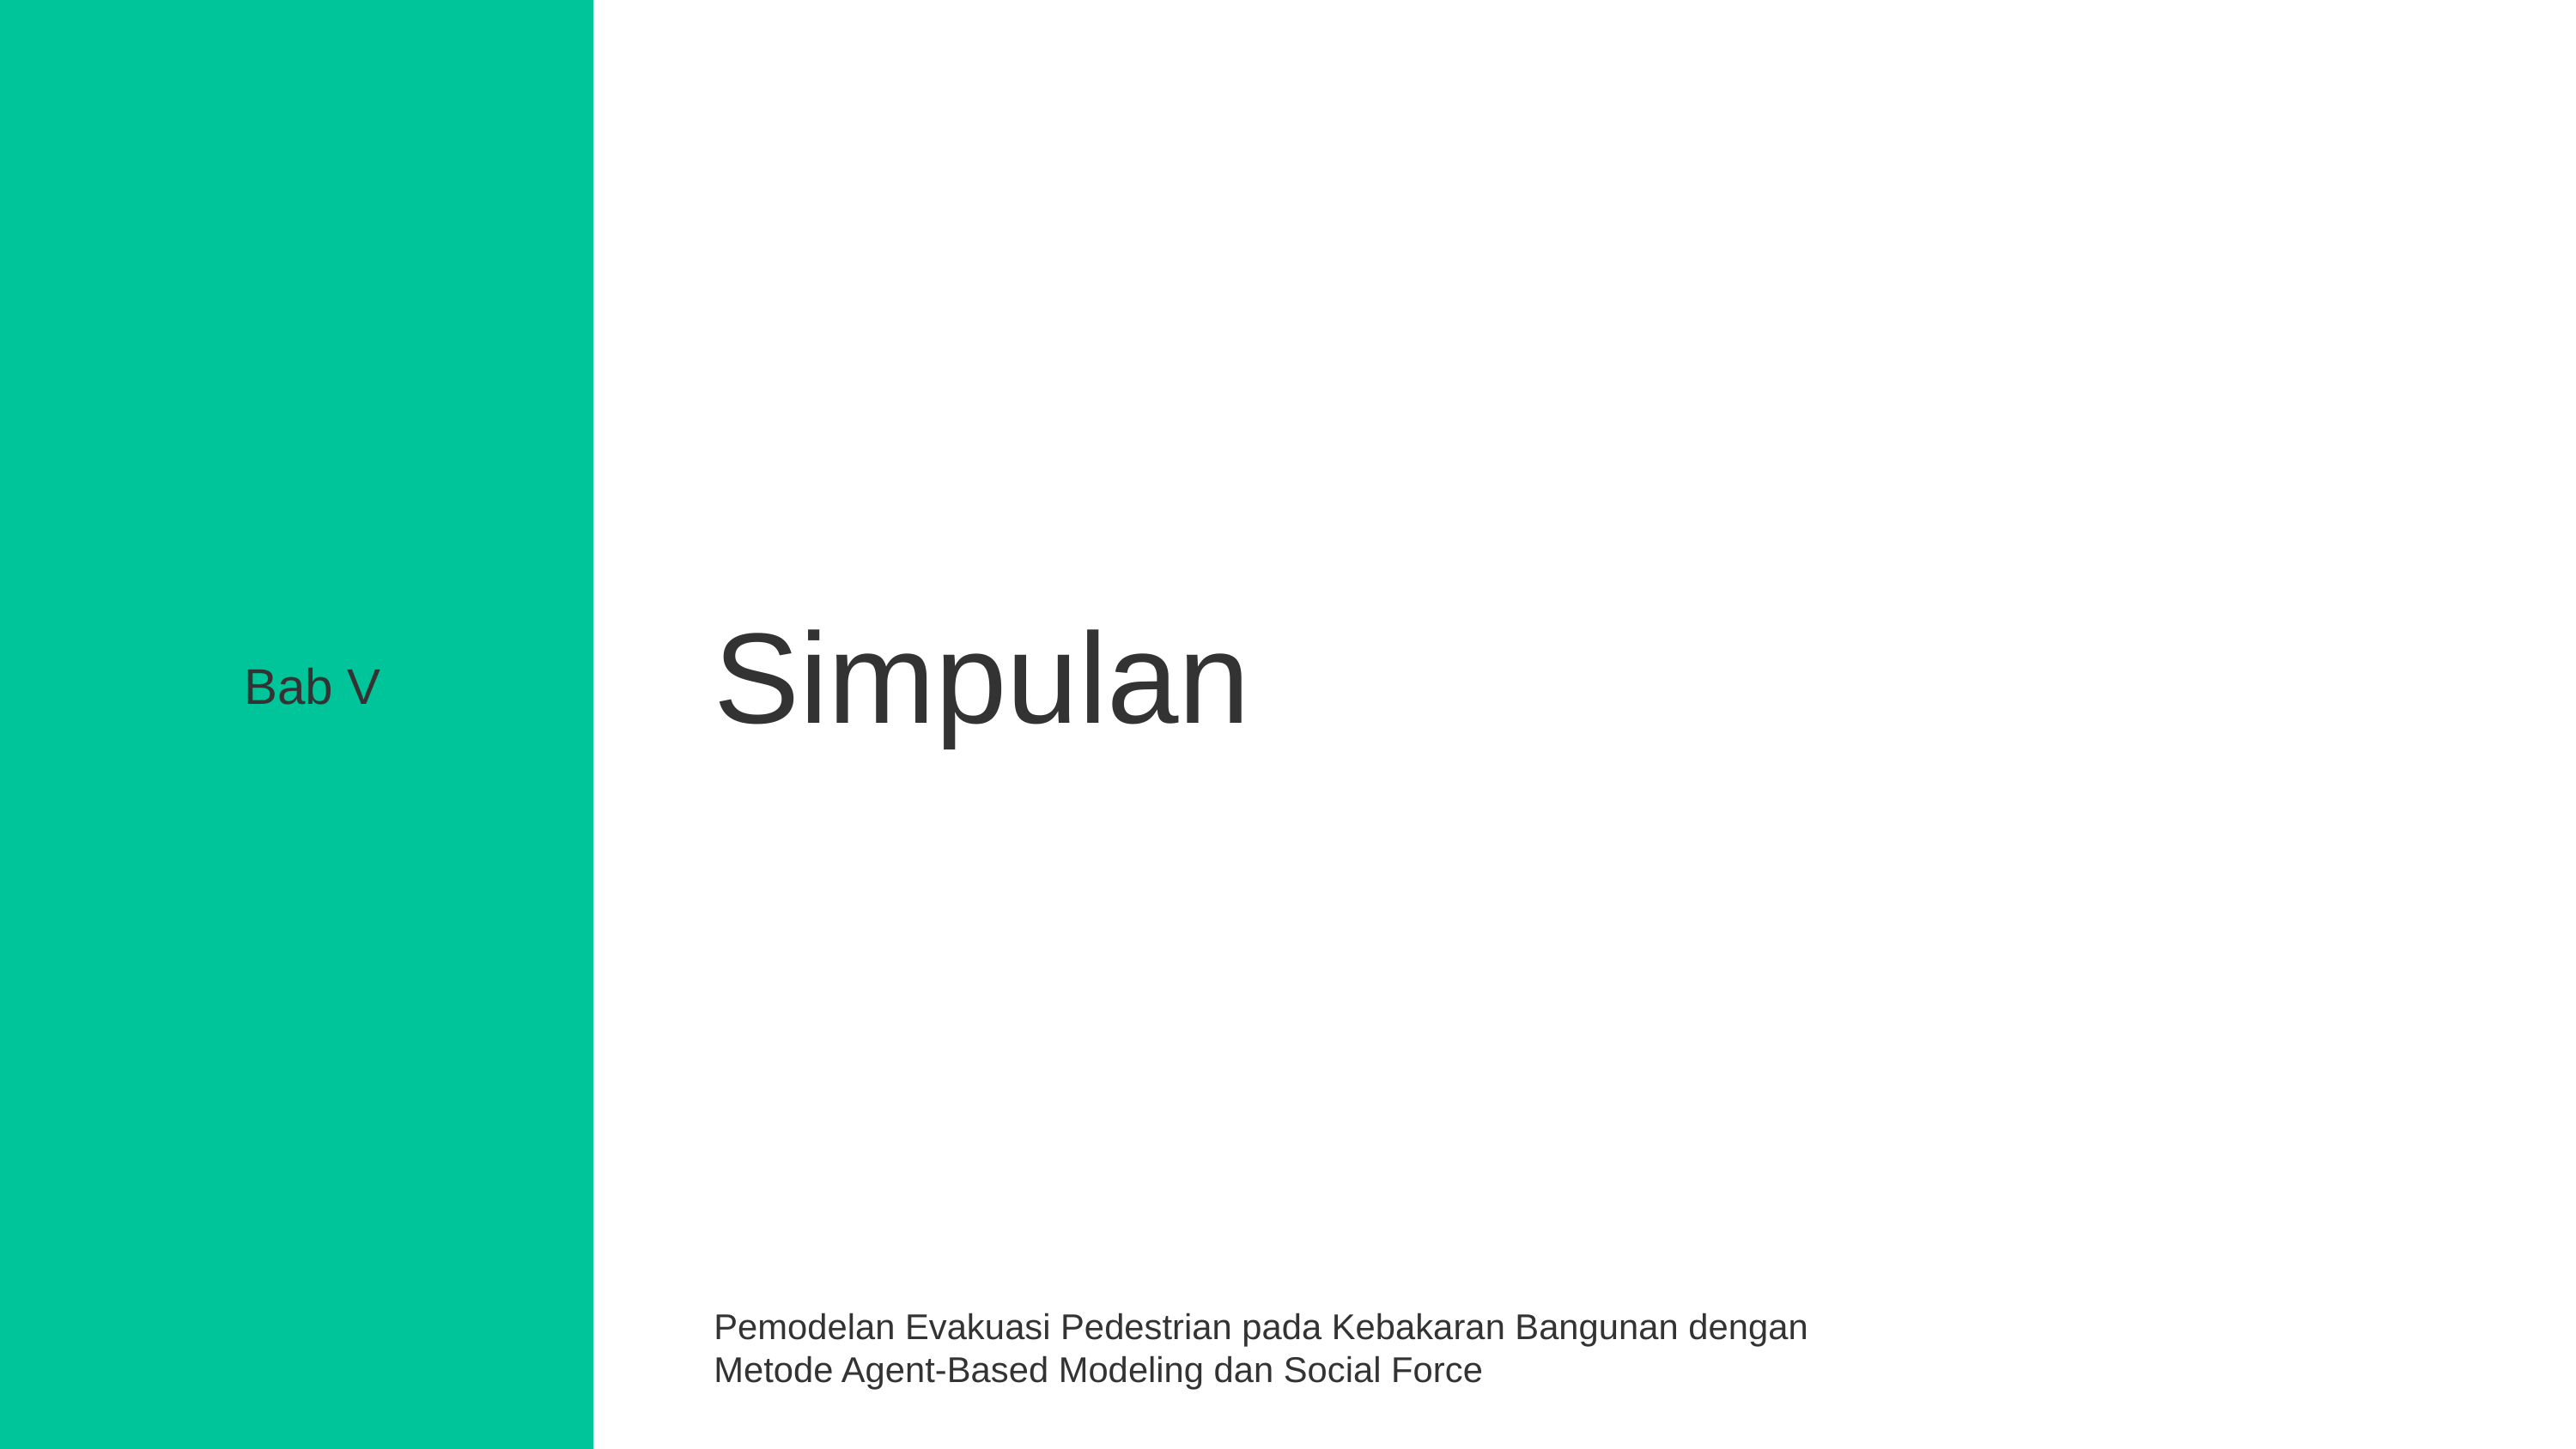

Simpulan
Bab V
Pemodelan Evakuasi Pedestrian pada Kebakaran Bangunan dengan
Metode Agent-Based Modeling dan Social Force